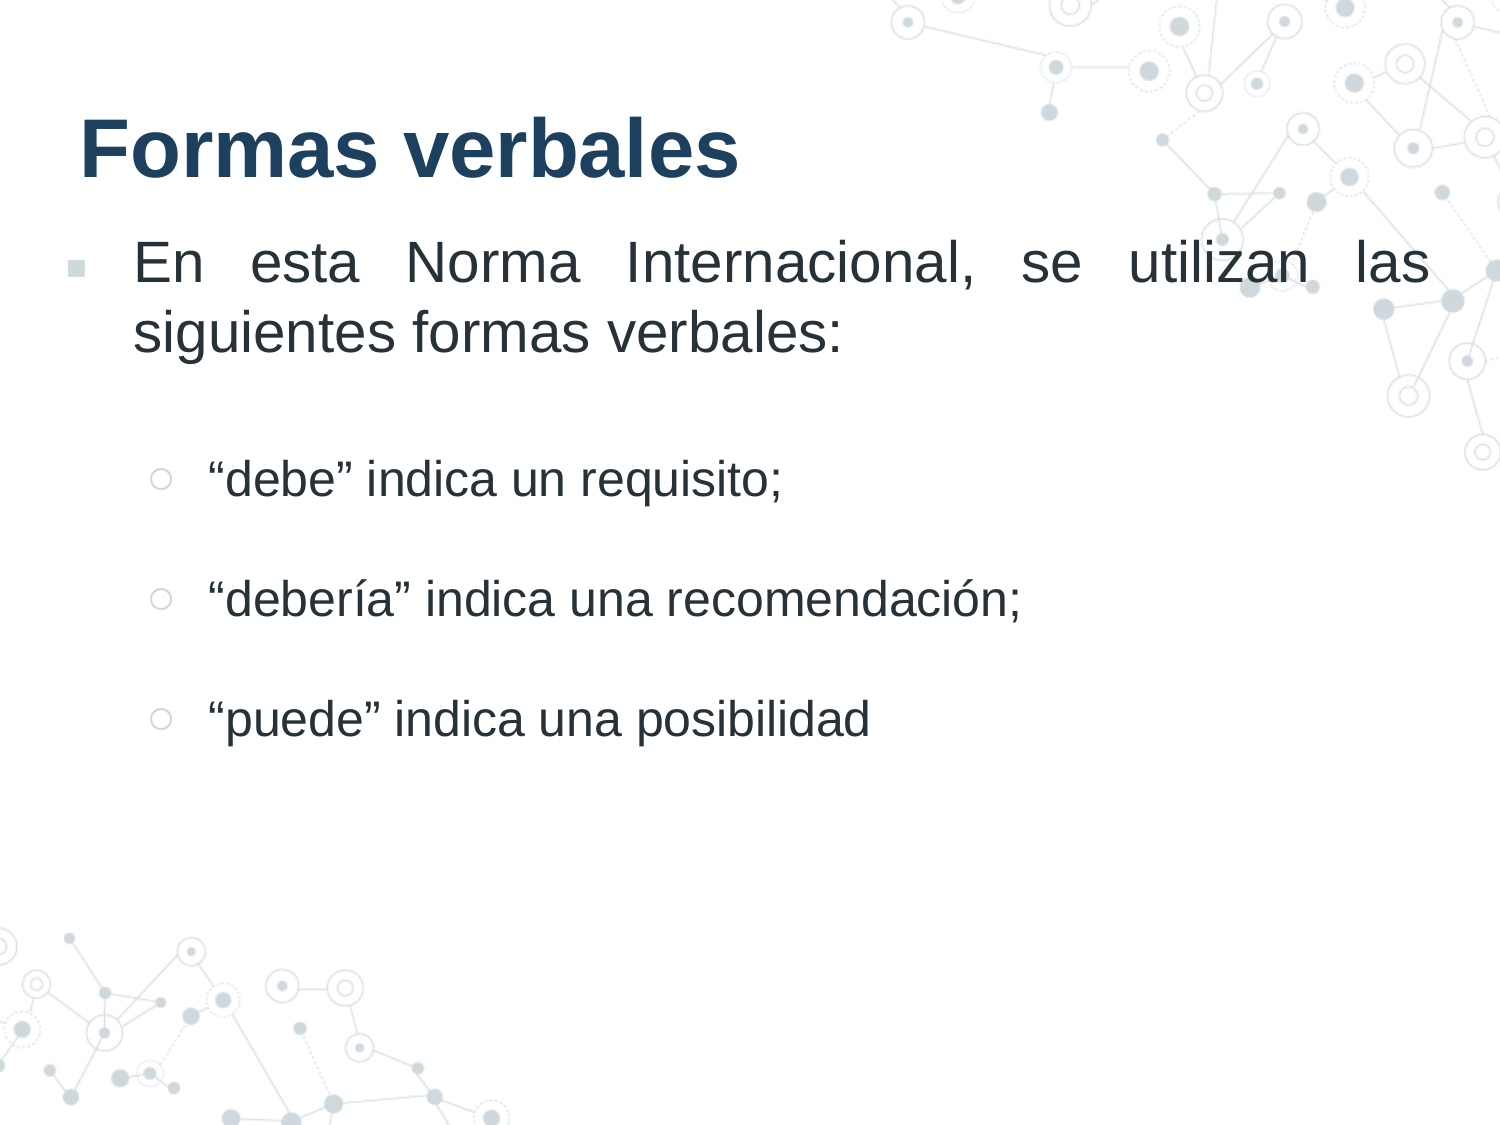

# Formas verbales
En esta Norma Internacional, se utilizan las siguientes formas verbales:

“debe” indica un requisito;

“debería” indica una recomendación;

“puede” indica una posibilidad